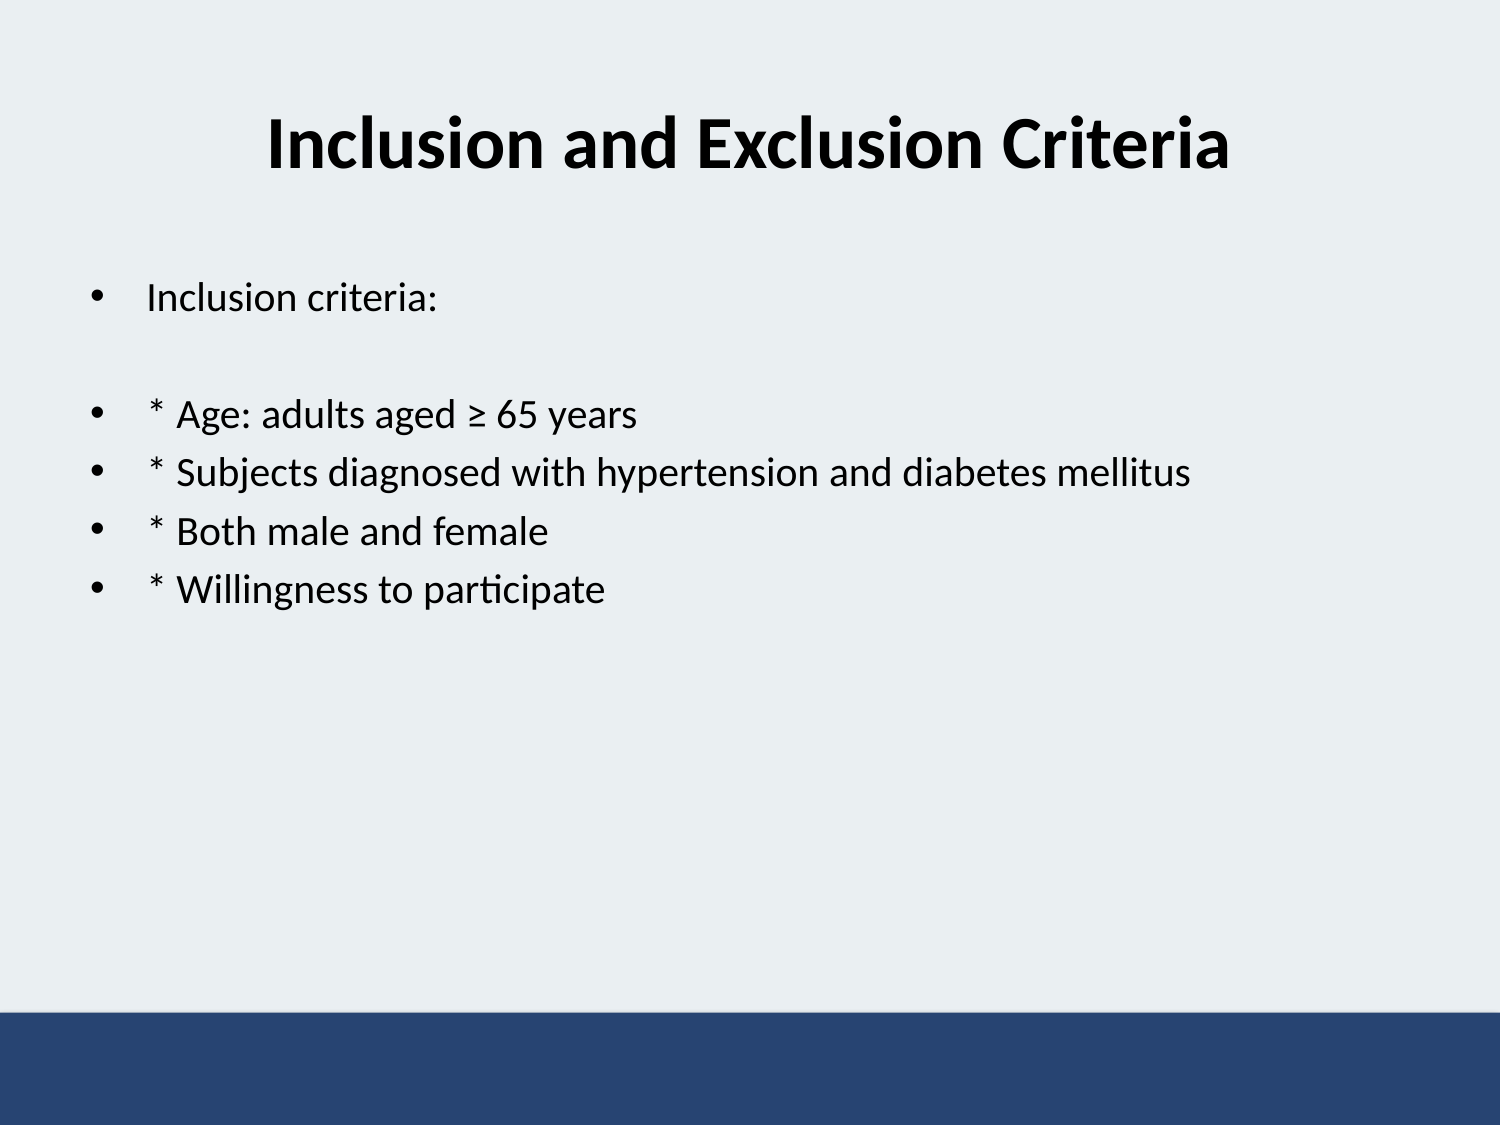

# Inclusion and Exclusion Criteria
Inclusion criteria:

* Age: adults aged ≥ 65 years
* Subjects diagnosed with hypertension and diabetes mellitus
* Both male and female
* Willingness to participate